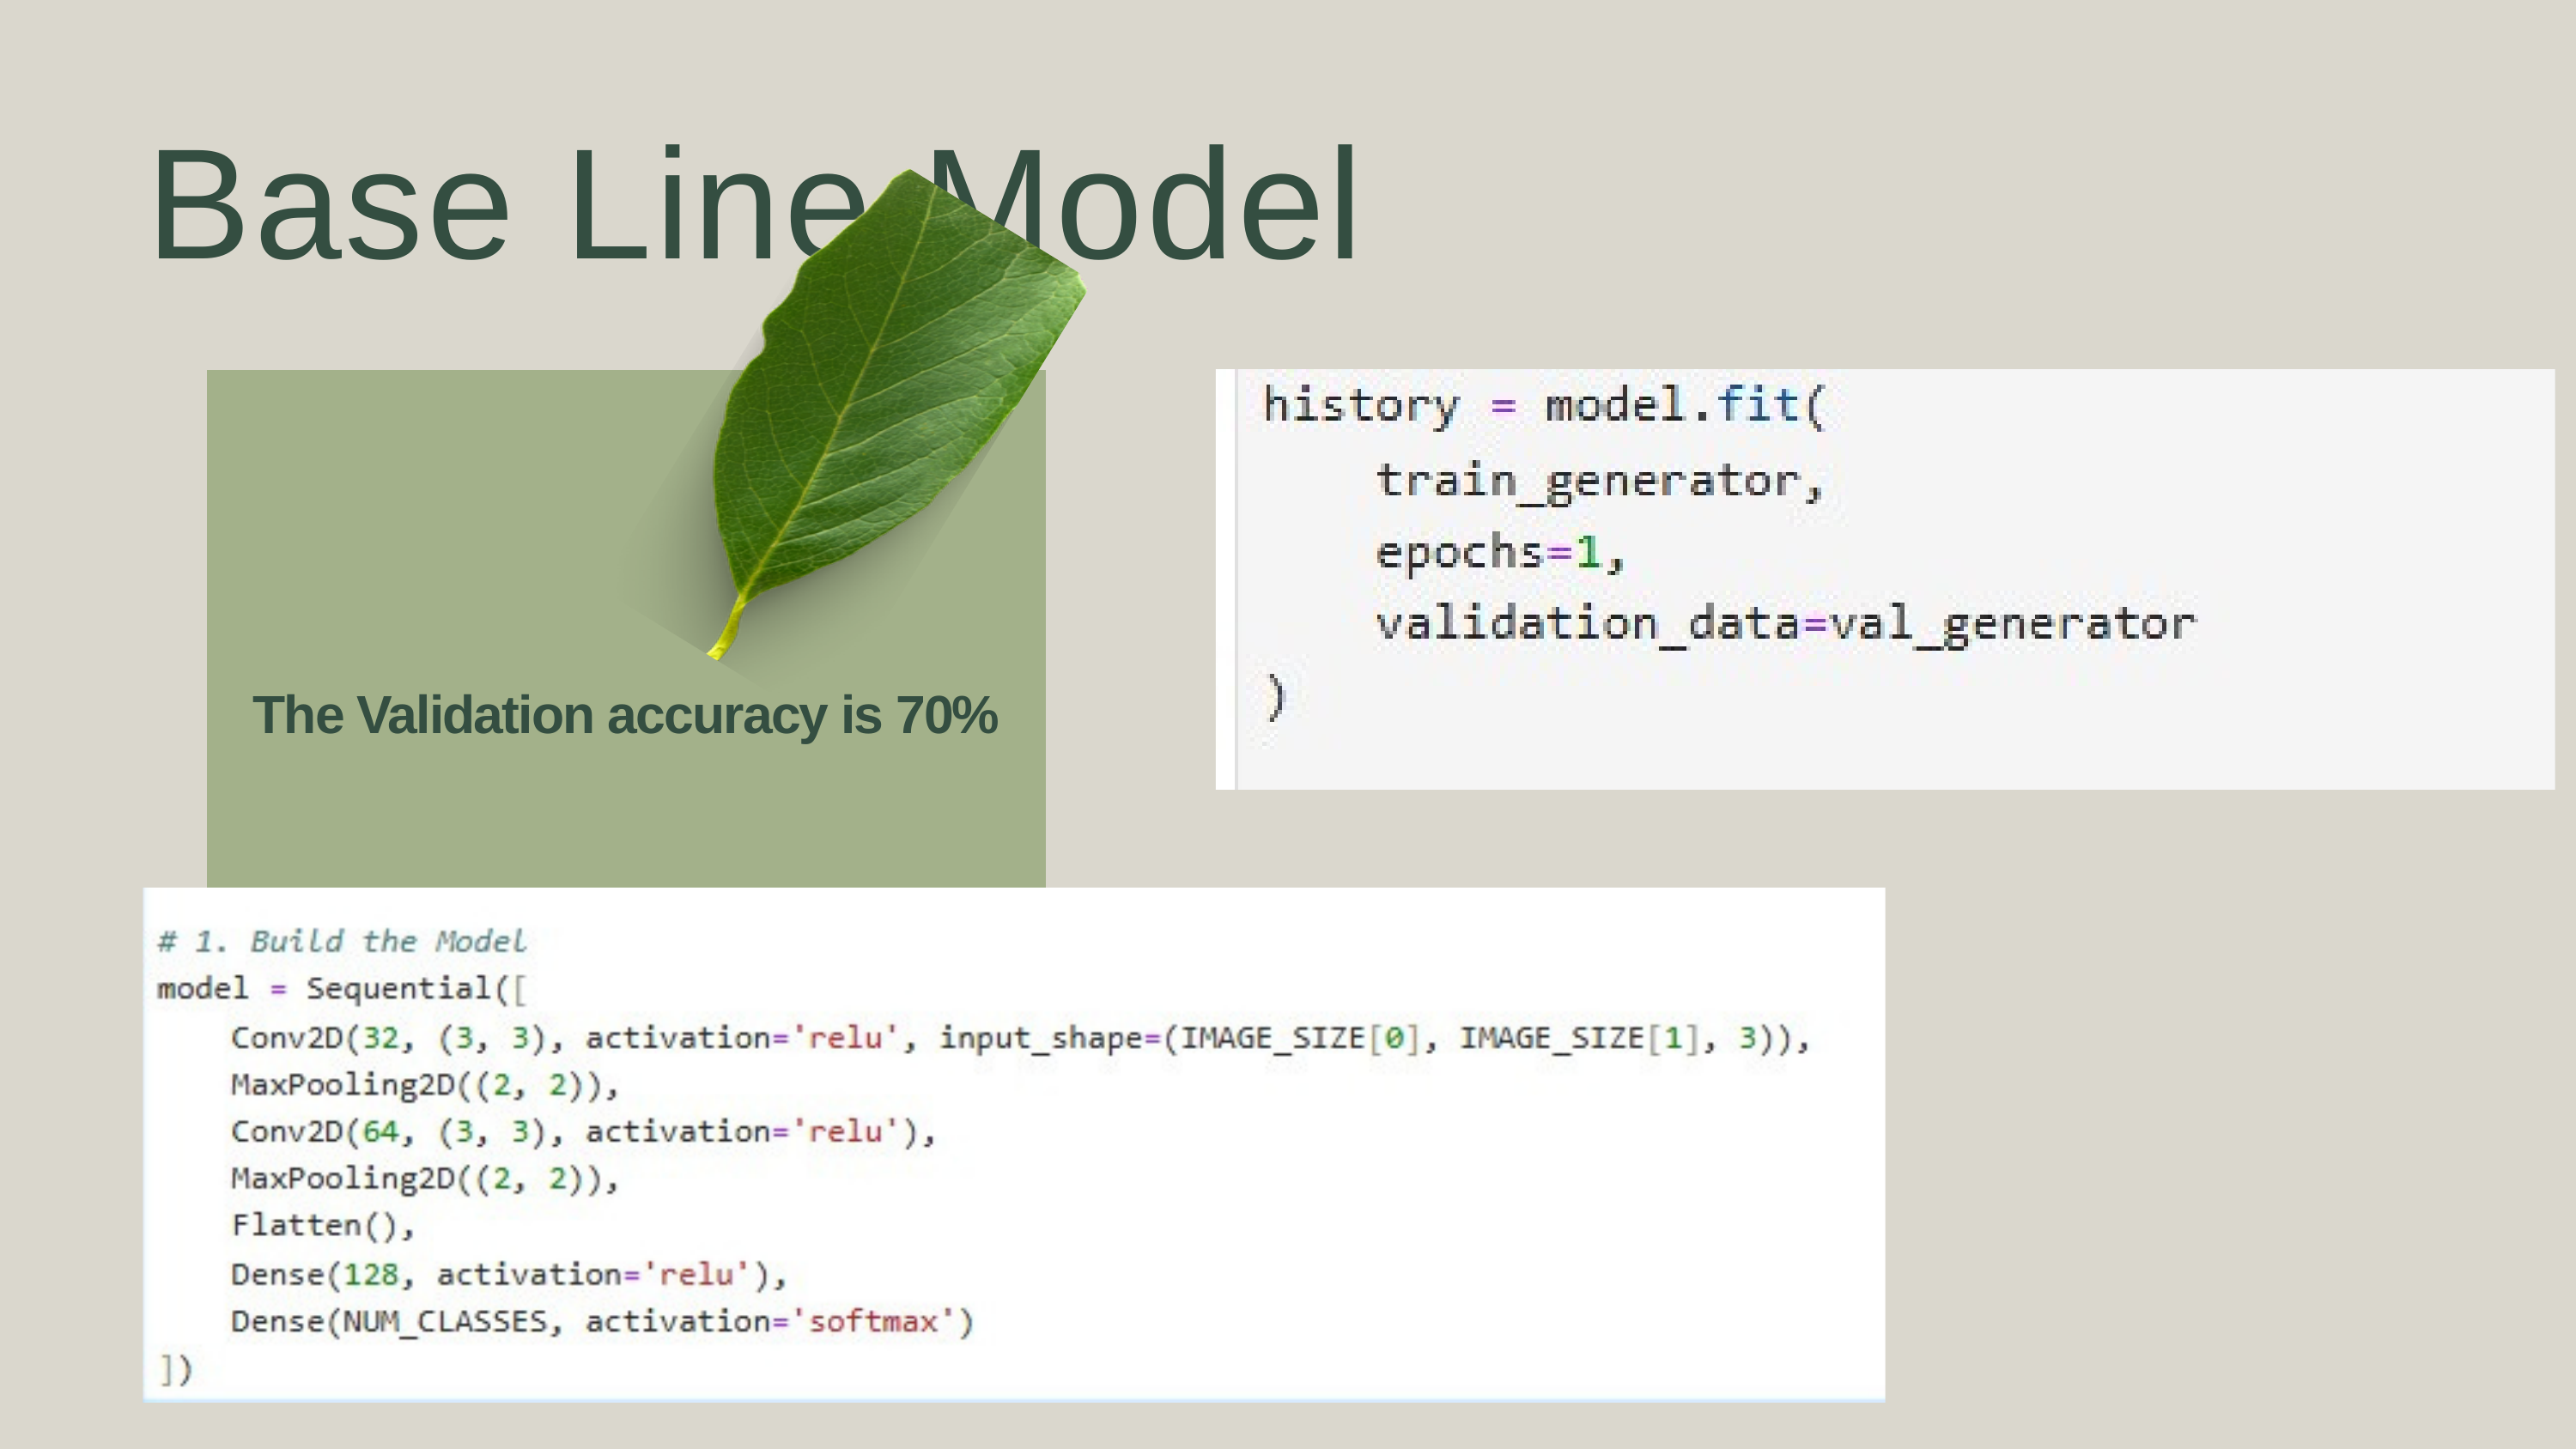

Base Line Model

The Validation accuracy is 70%